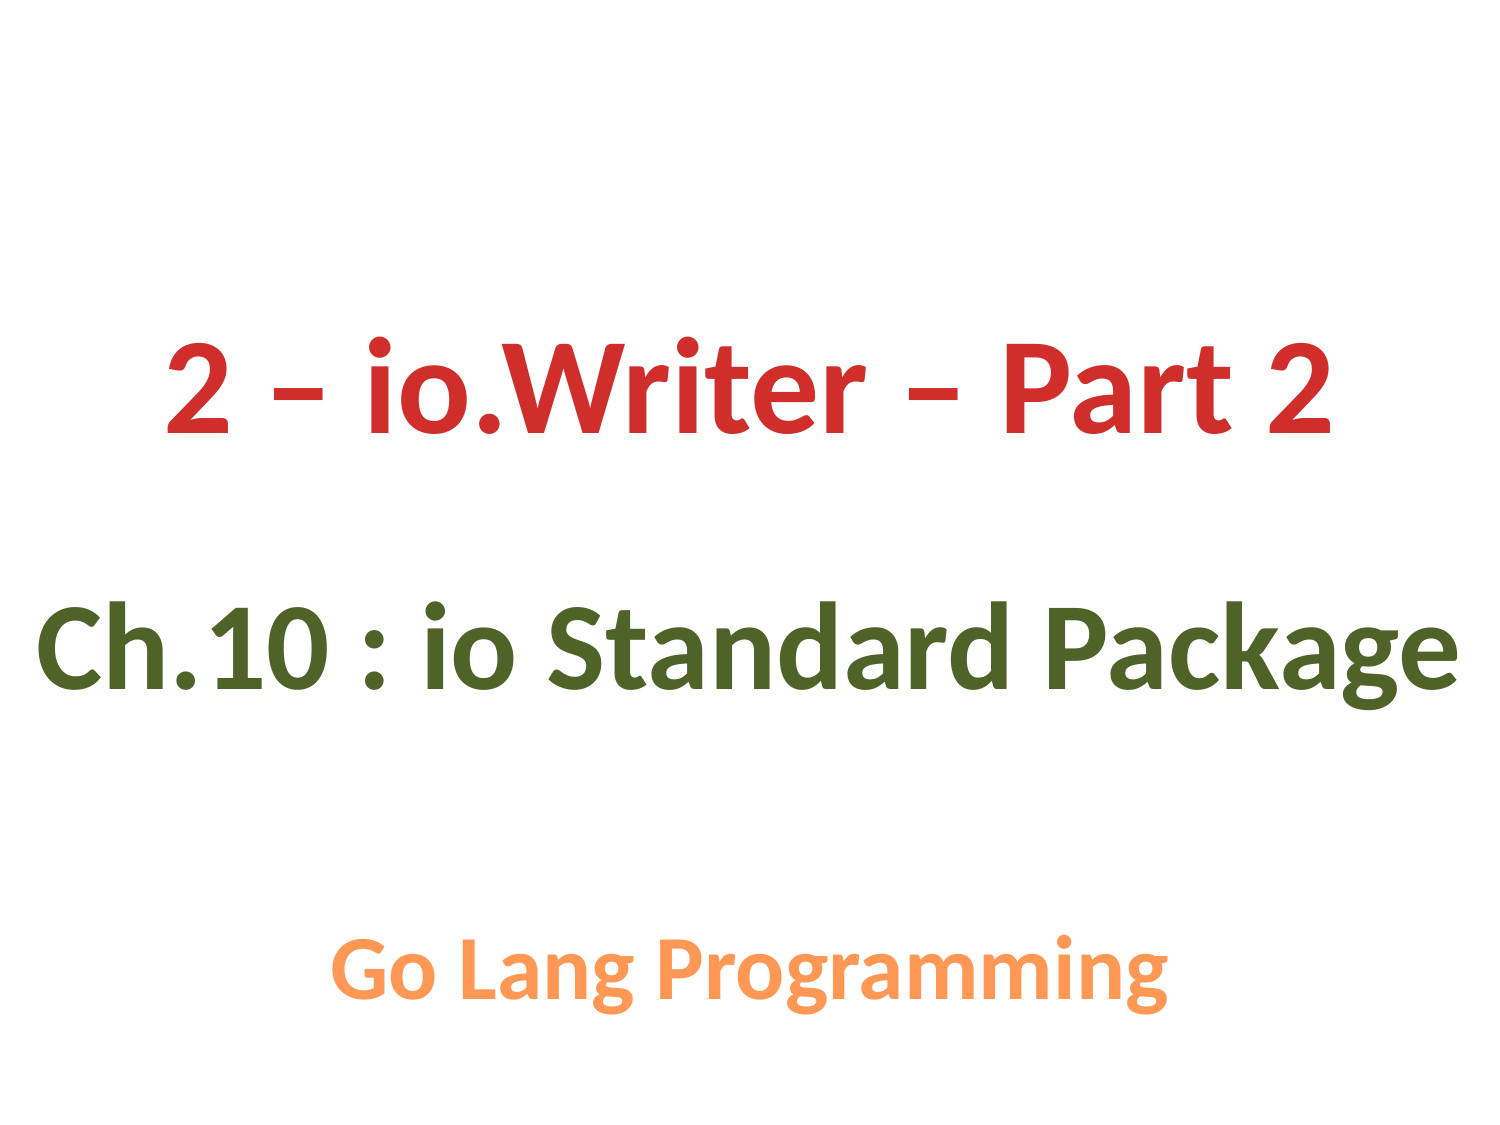

2 – io.Writer – Part 2
Ch.10 : io Standard Package
Go Lang Programming